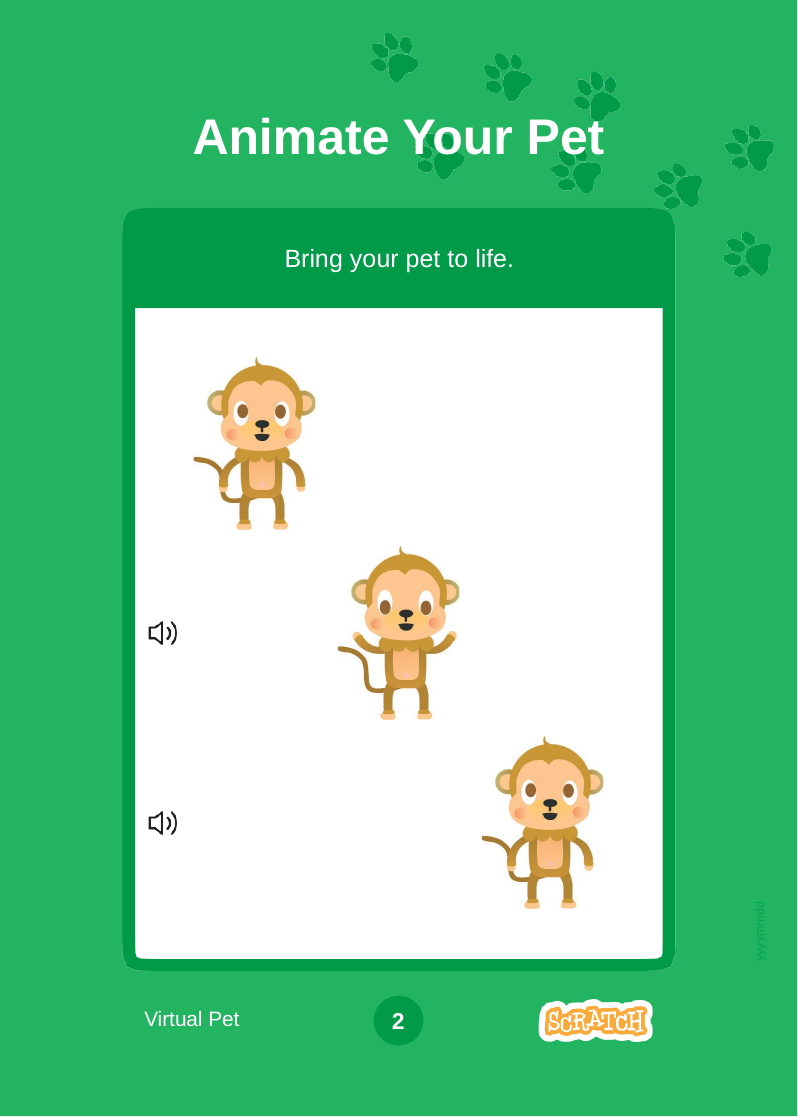

# Animate Your Pet

Bring your pet to life.

yyyymmdd

Virtual Pet
2